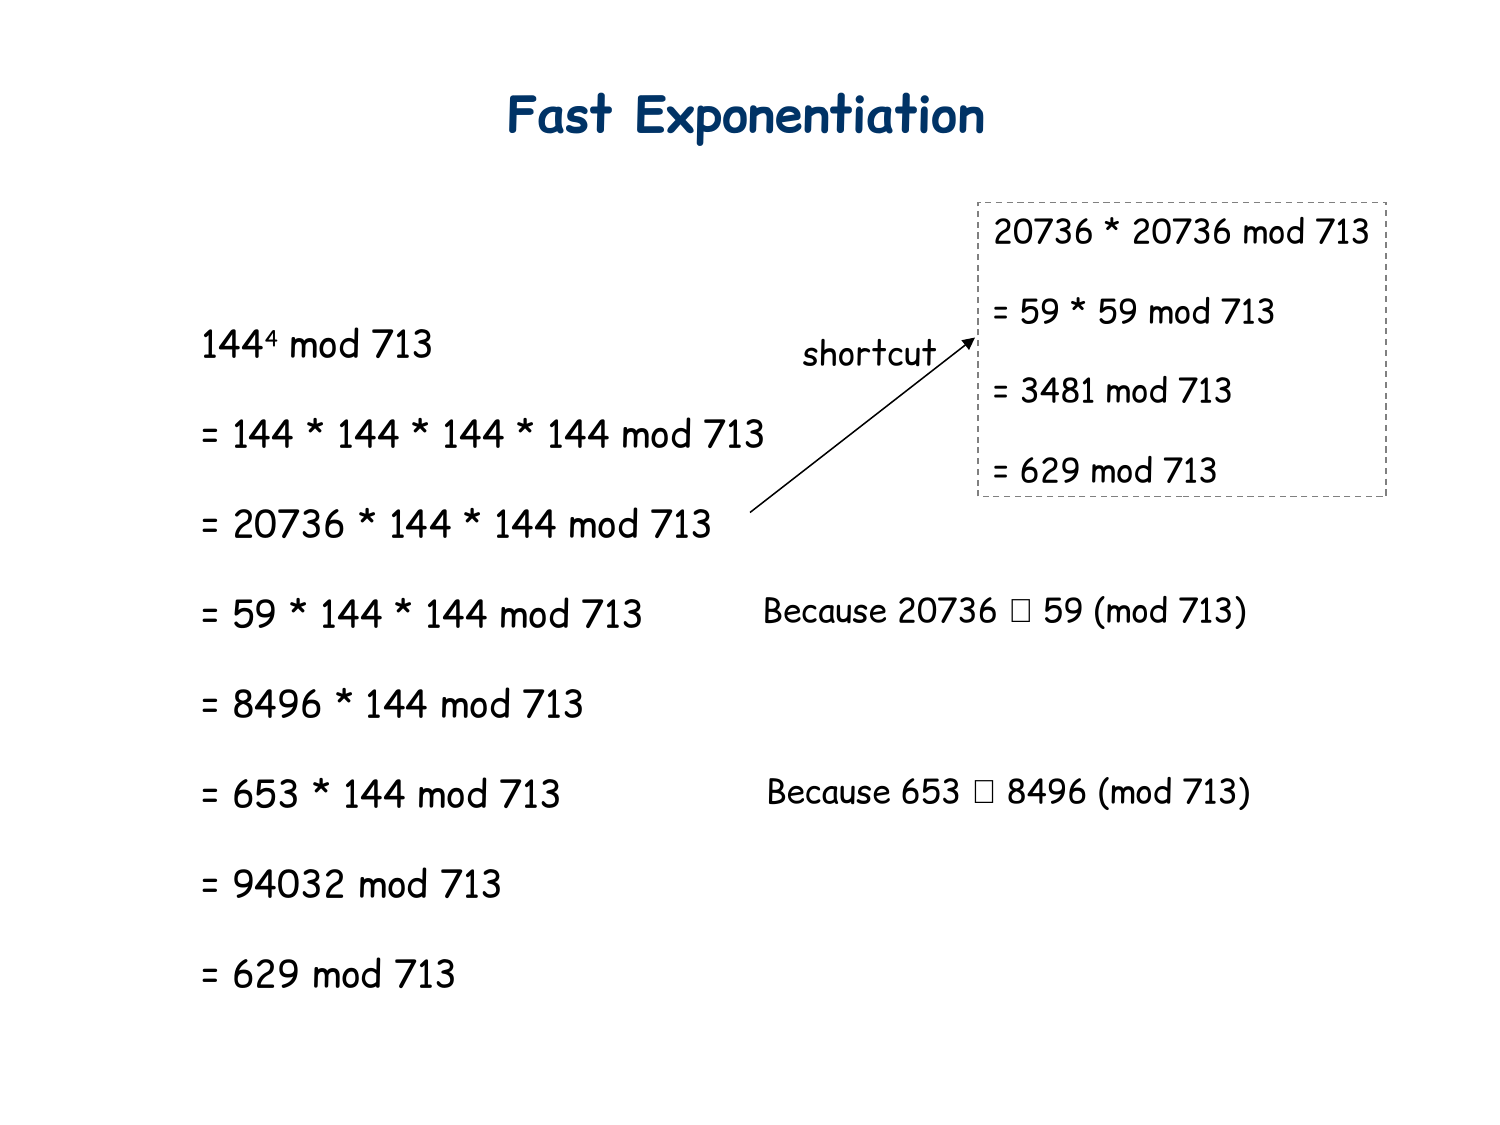

Fast Exponentiation
20736 * 20736 mod 713

= 59 * 59 mod 713

= 3481 mod 713

= 629 mod 713
1444 mod 713

= 144 * 144 * 144 * 144 mod 713

= 20736 * 144 * 144 mod 713

= 59 * 144 * 144 mod 713

= 8496 * 144 mod 713

= 653 * 144 mod 713

= 94032 mod 713

= 629 mod 713
shortcut

Because 20736 ≡ 59 (mod 713)
Because 653 ≡ 8496 (mod 713)